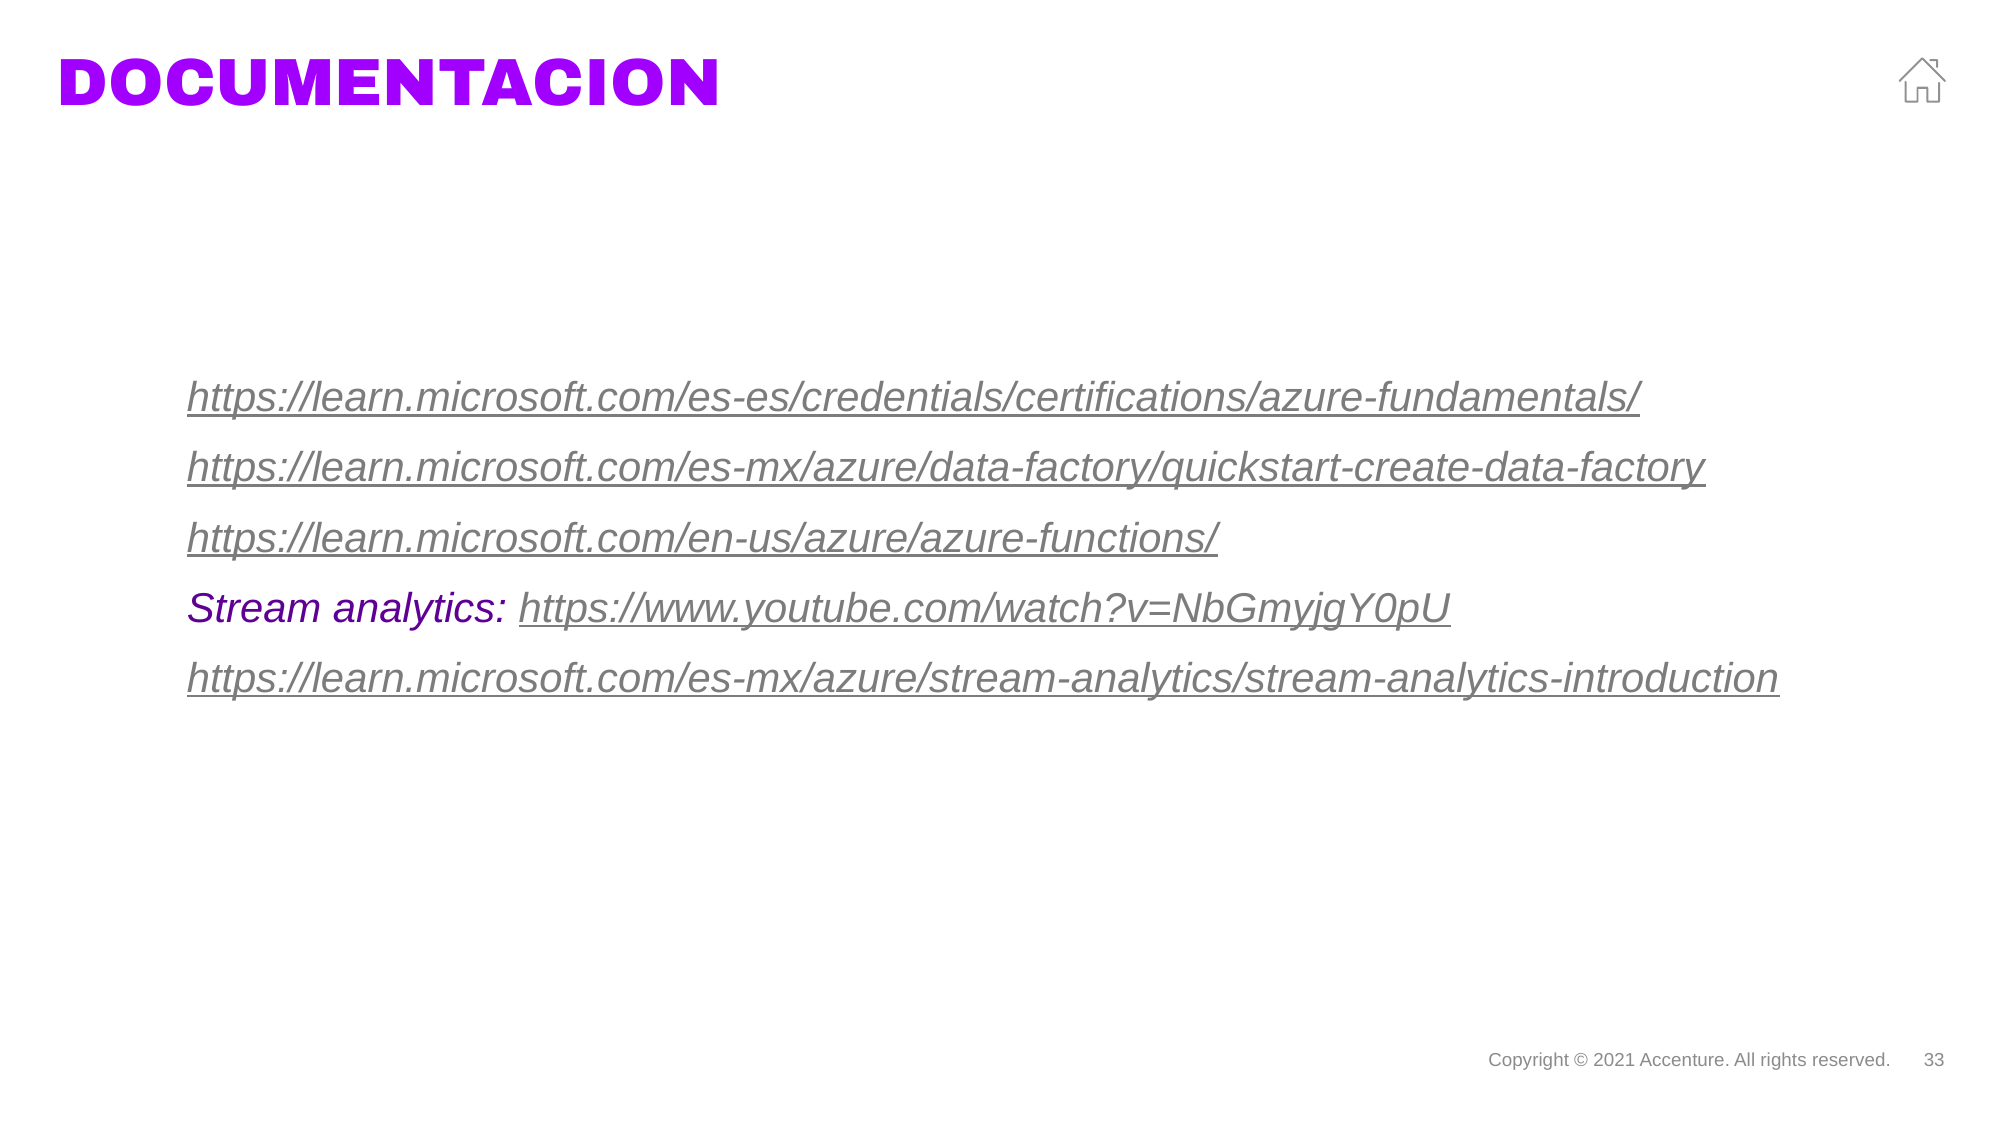

# documentacion

https://learn.microsoft.com/es-es/credentials/certifications/azure-fundamentals/
https://learn.microsoft.com/es-mx/azure/data-factory/quickstart-create-data-factory
https://learn.microsoft.com/en-us/azure/azure-functions/
Stream analytics: https://www.youtube.com/watch?v=NbGmyjgY0pU
https://learn.microsoft.com/es-mx/azure/stream-analytics/stream-analytics-introduction

Copyright © 2021 Accenture. All rights reserved.
33